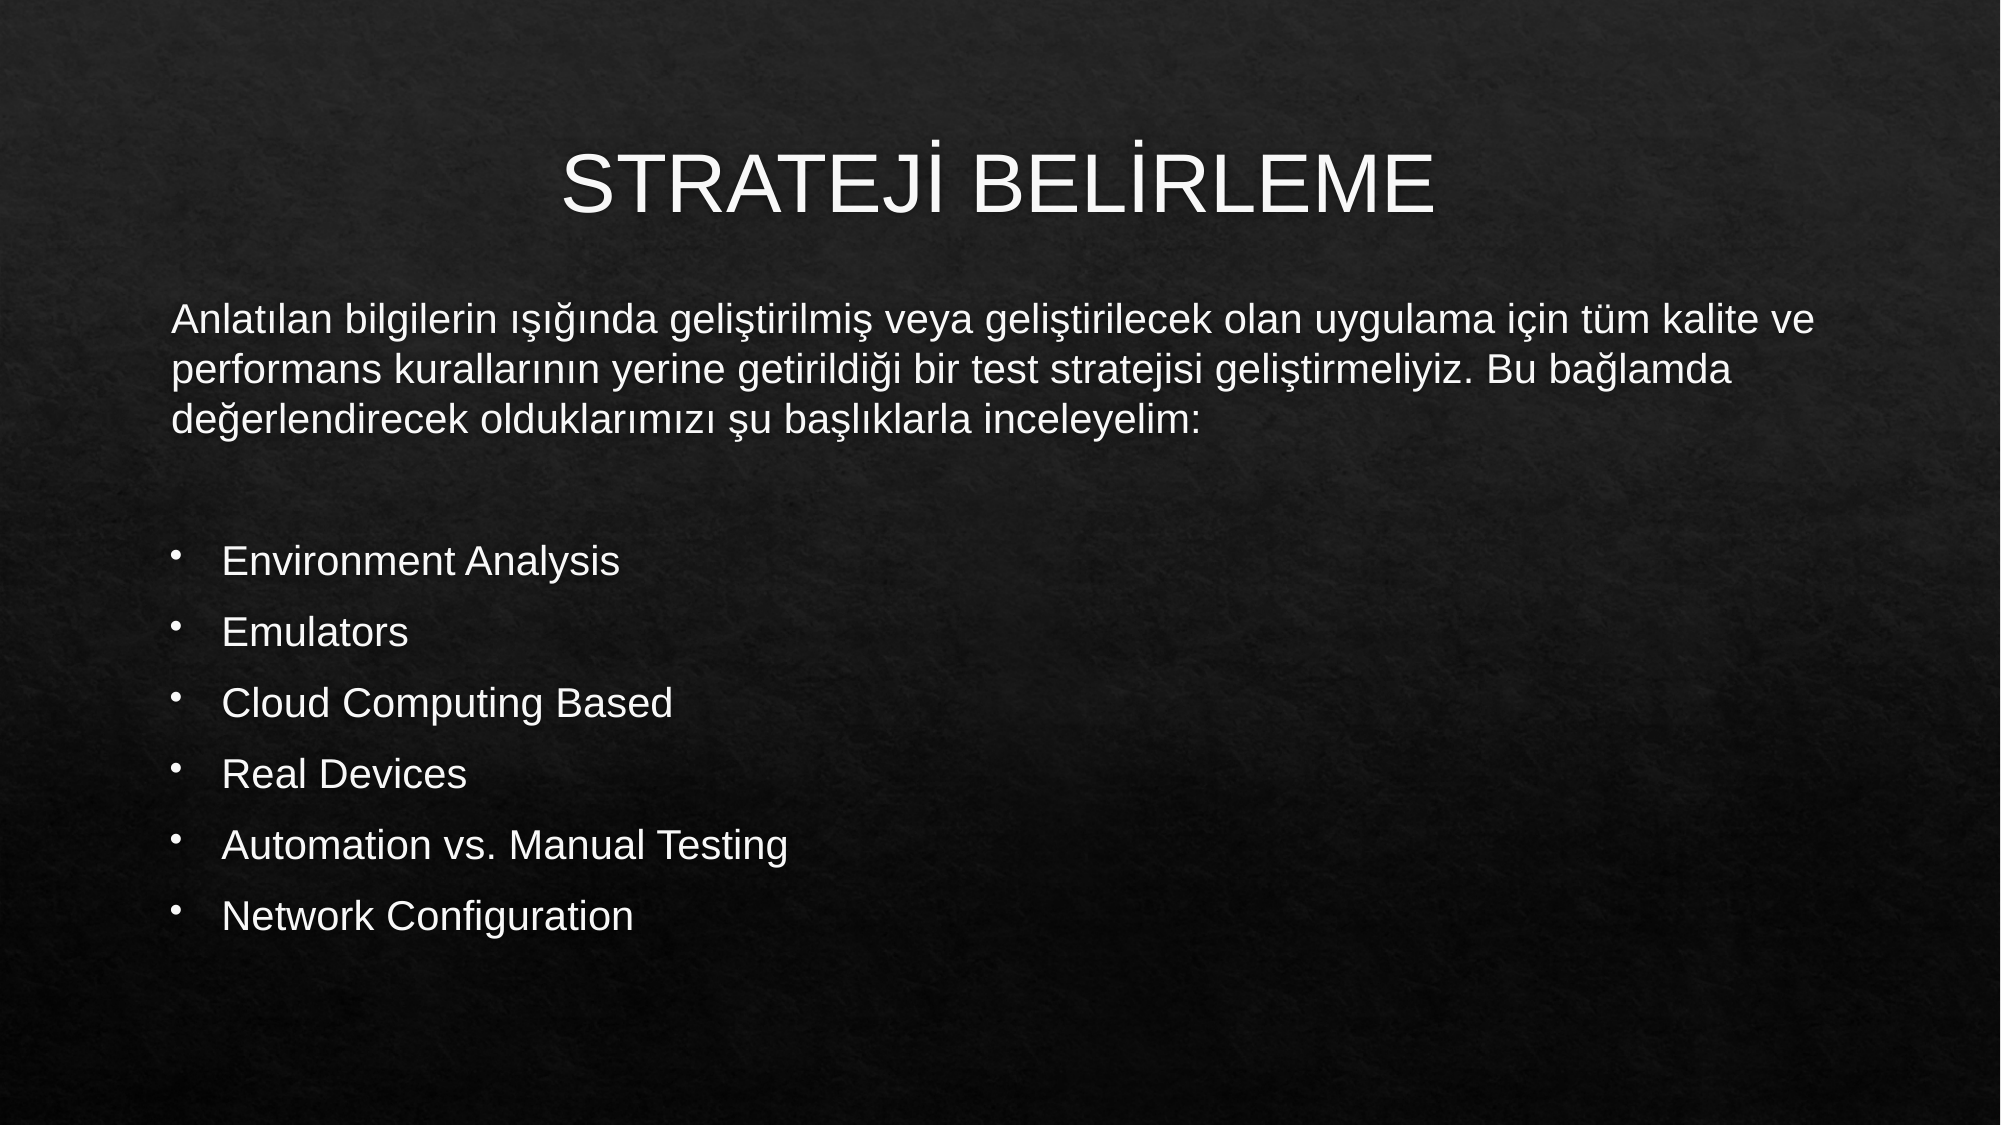

# STRATEJİ BELİRLEME
Anlatılan bilgilerin ışığında geliştirilmiş veya geliştirilecek olan uygulama için tüm kalite ve performans kurallarının yerine getirildiği bir test stratejisi geliştirmeliyiz. Bu bağlamda değerlendirecek olduklarımızı şu başlıklarla inceleyelim:

Environment Analysis
Emulators
Cloud Computing Based
Real Devices
Automation vs. Manual Testing
Network Configuration